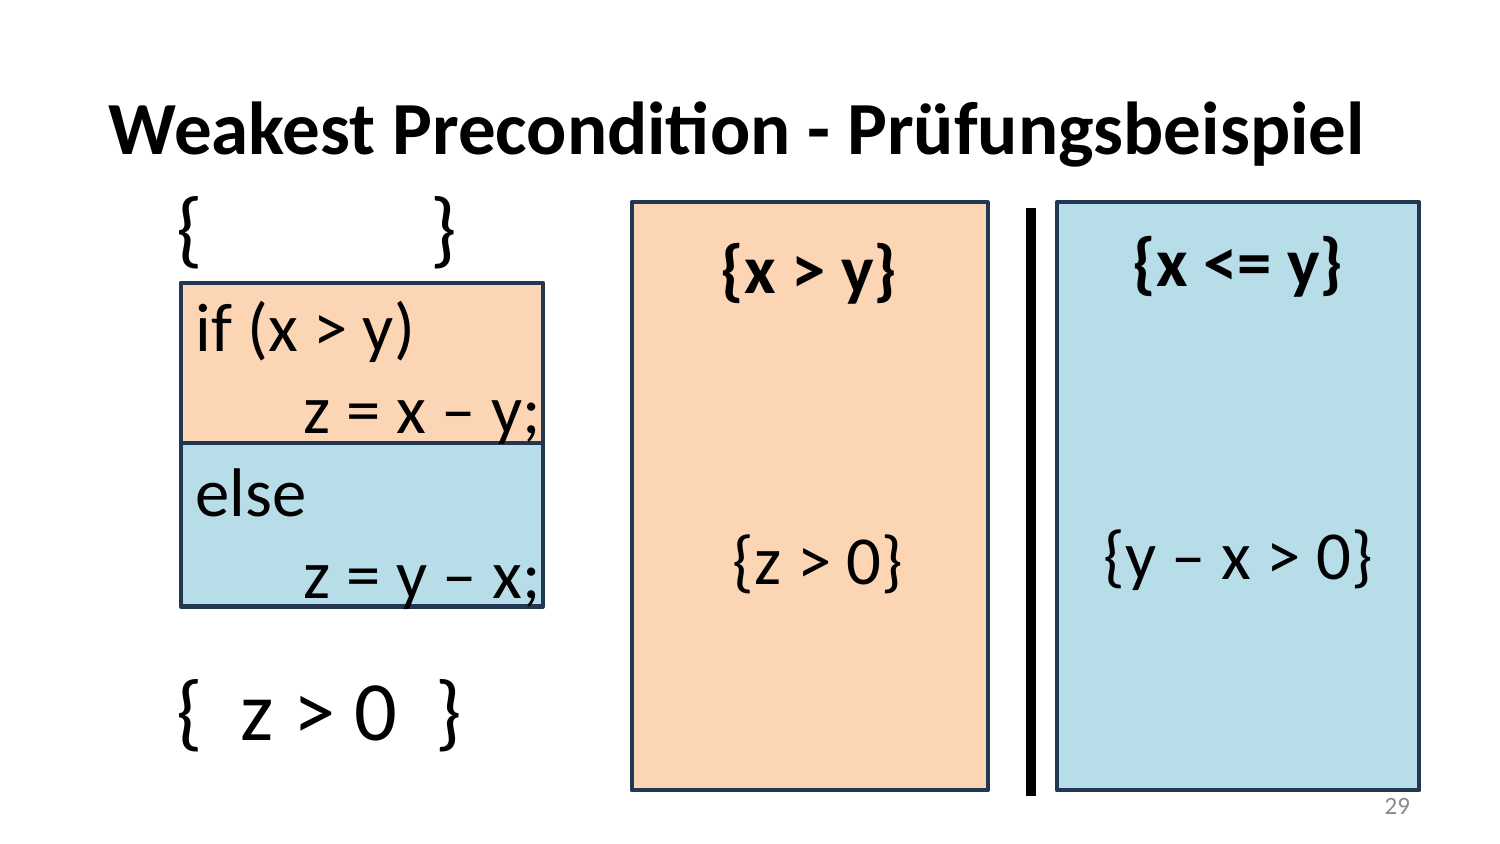

# Weakest Precondition - Prüfungsbeispiel
{            }

{x <= y}
{x > y}
if (x > y)
       z = x – y;
else
       z = y – x;

{y – x > 0}
{z > 0}
{  z > 0  }
29